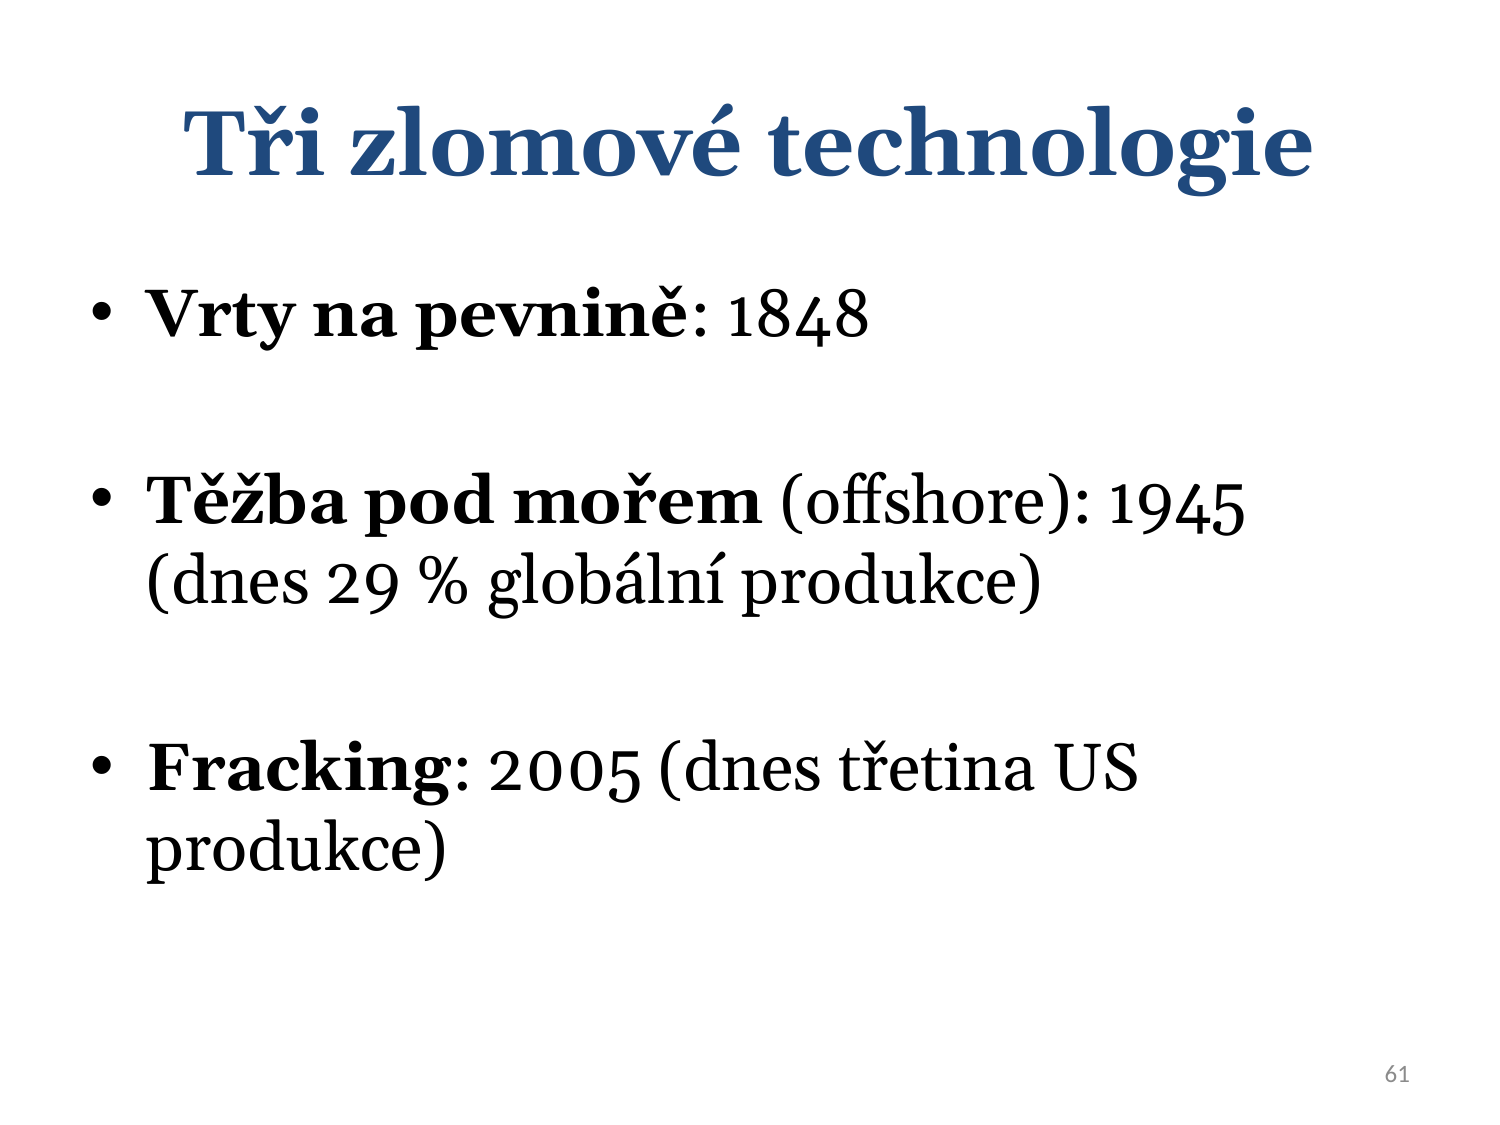

# Tři zlomové technologie
Vrty na pevnině: 1848

Těžba pod mořem (offshore): 1945 (dnes 29 % globální produkce)

Fracking: 2005 (dnes třetina US produkce)

61